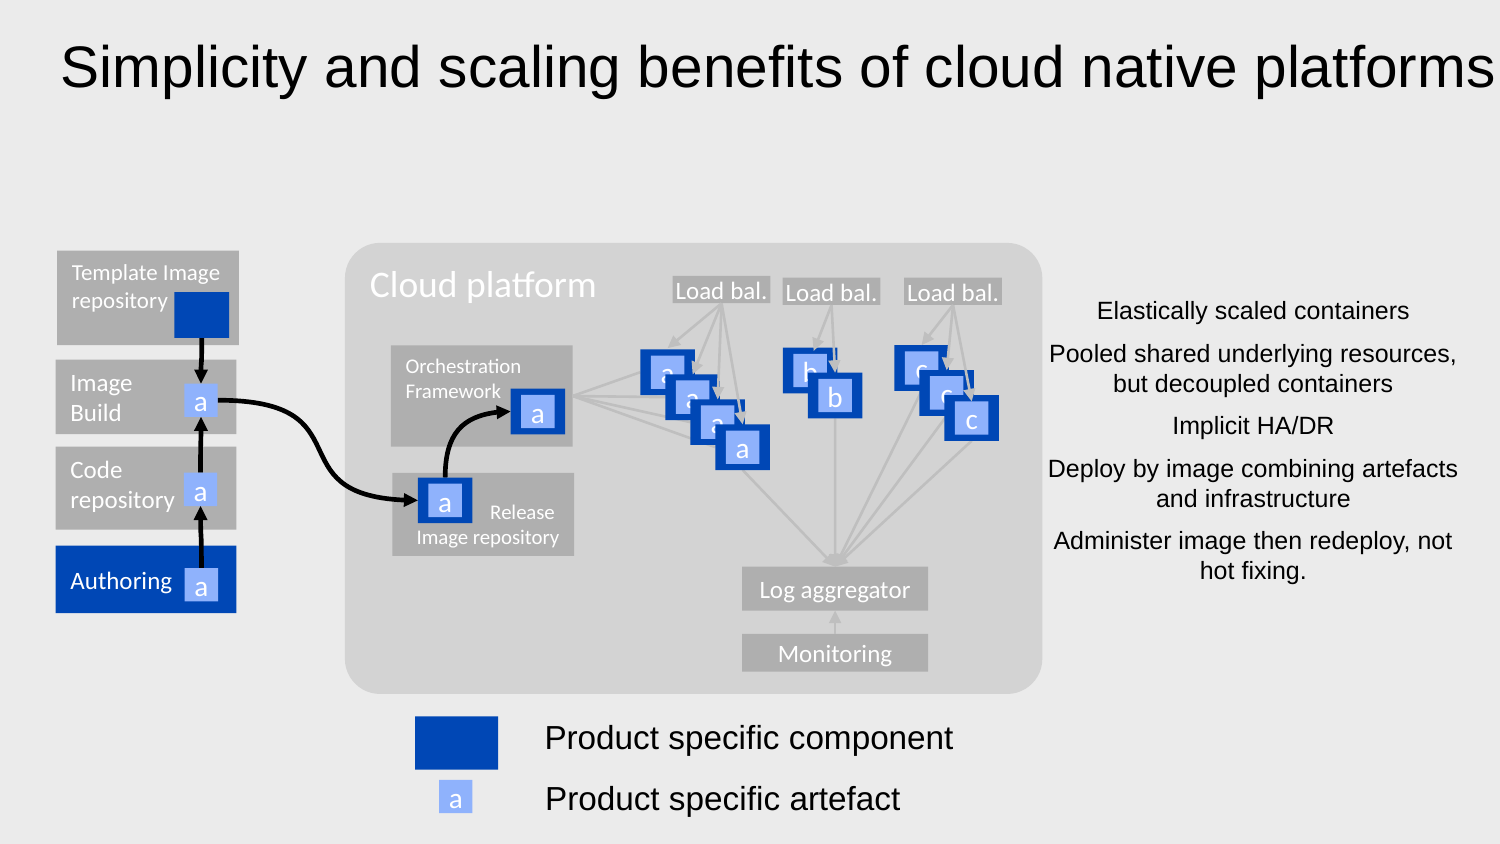

Simplicity and scaling benefits of cloud native platforms
Cloud platform
Template Image repository
Load bal.
Load bal.
Load bal.
Elastically scaled containers
Pooled shared underlying resources, but decoupled containers
Implicit HA/DR
Deploy by image combining artefacts and infrastructure
Administer image then redeploy, not hot fixing.

Orchestration Framework

c
b
a
Image
Build

c
b
a
a

a

c
a

a
Code repository
a
Release
Image repository

a
Authoring
Log aggregator
a
Monitoring
Product specific component

Product specific artefact
a
16